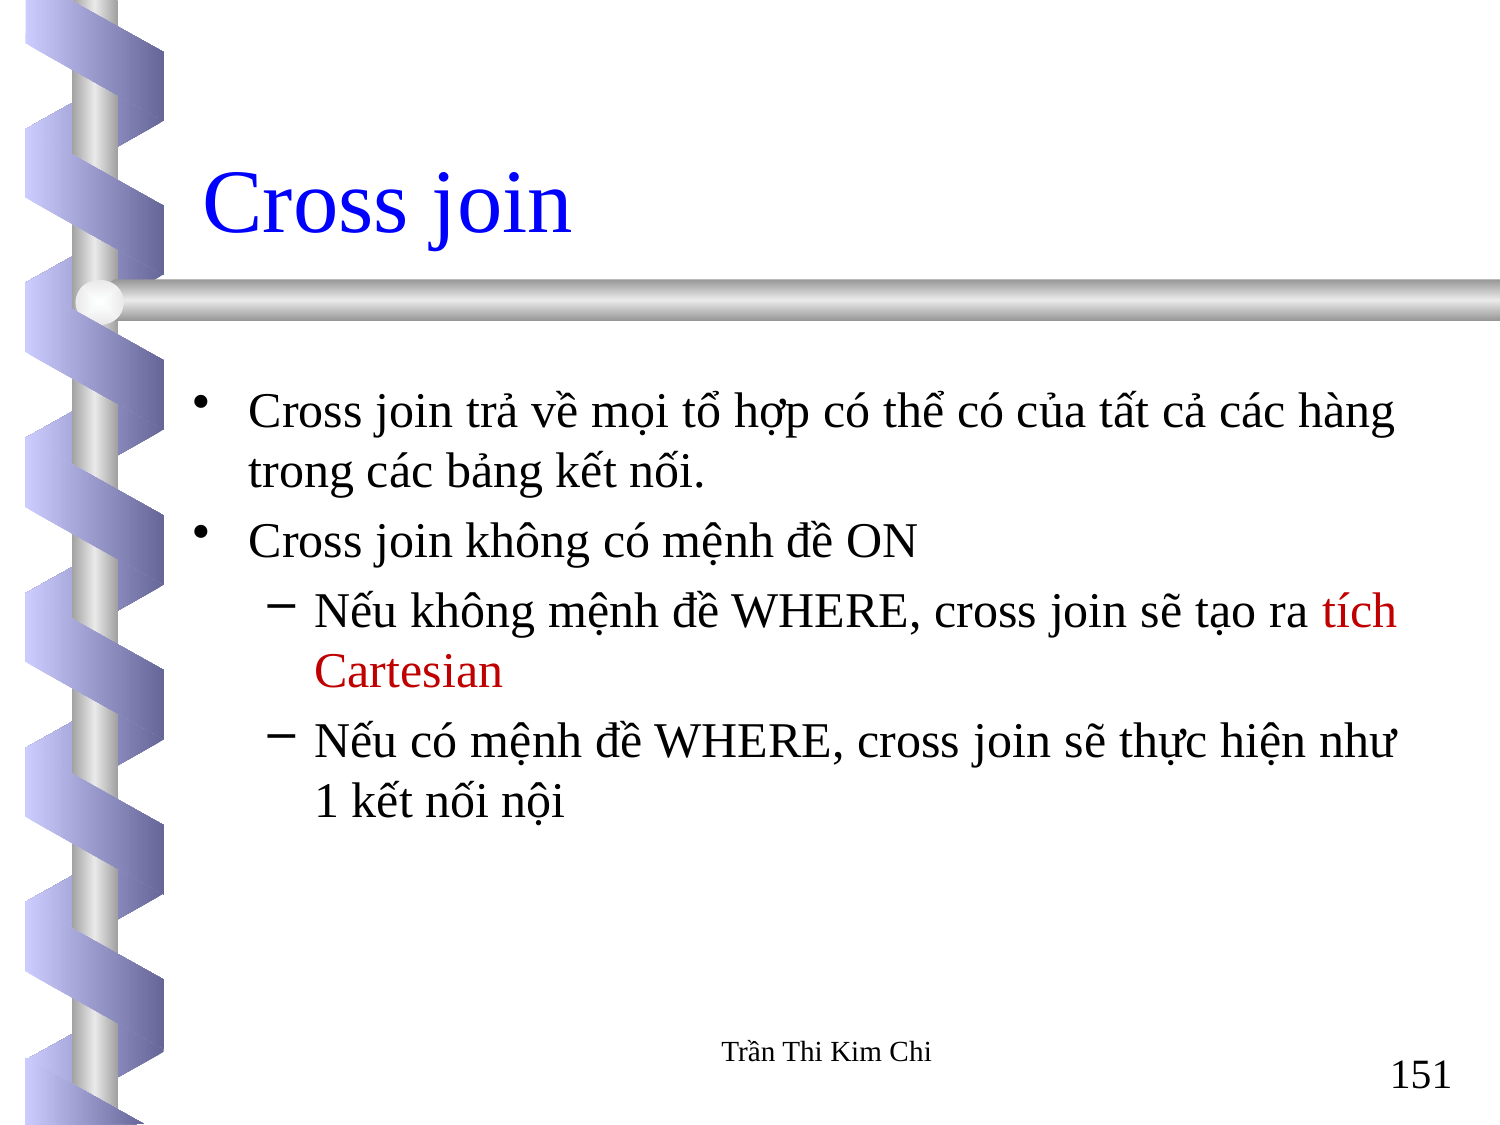

Cross join
Cross join trả về mọi tổ hợp có thể có của tất cả các hàng trong các bảng kết nối.
Cross join không có mệnh đề ON
Nếu không mệnh đề WHERE, cross join sẽ tạo ra tích Cartesian
Nếu có mệnh đề WHERE, cross join sẽ thực hiện như 1 kết nối nội

Trần Thi Kim Chi